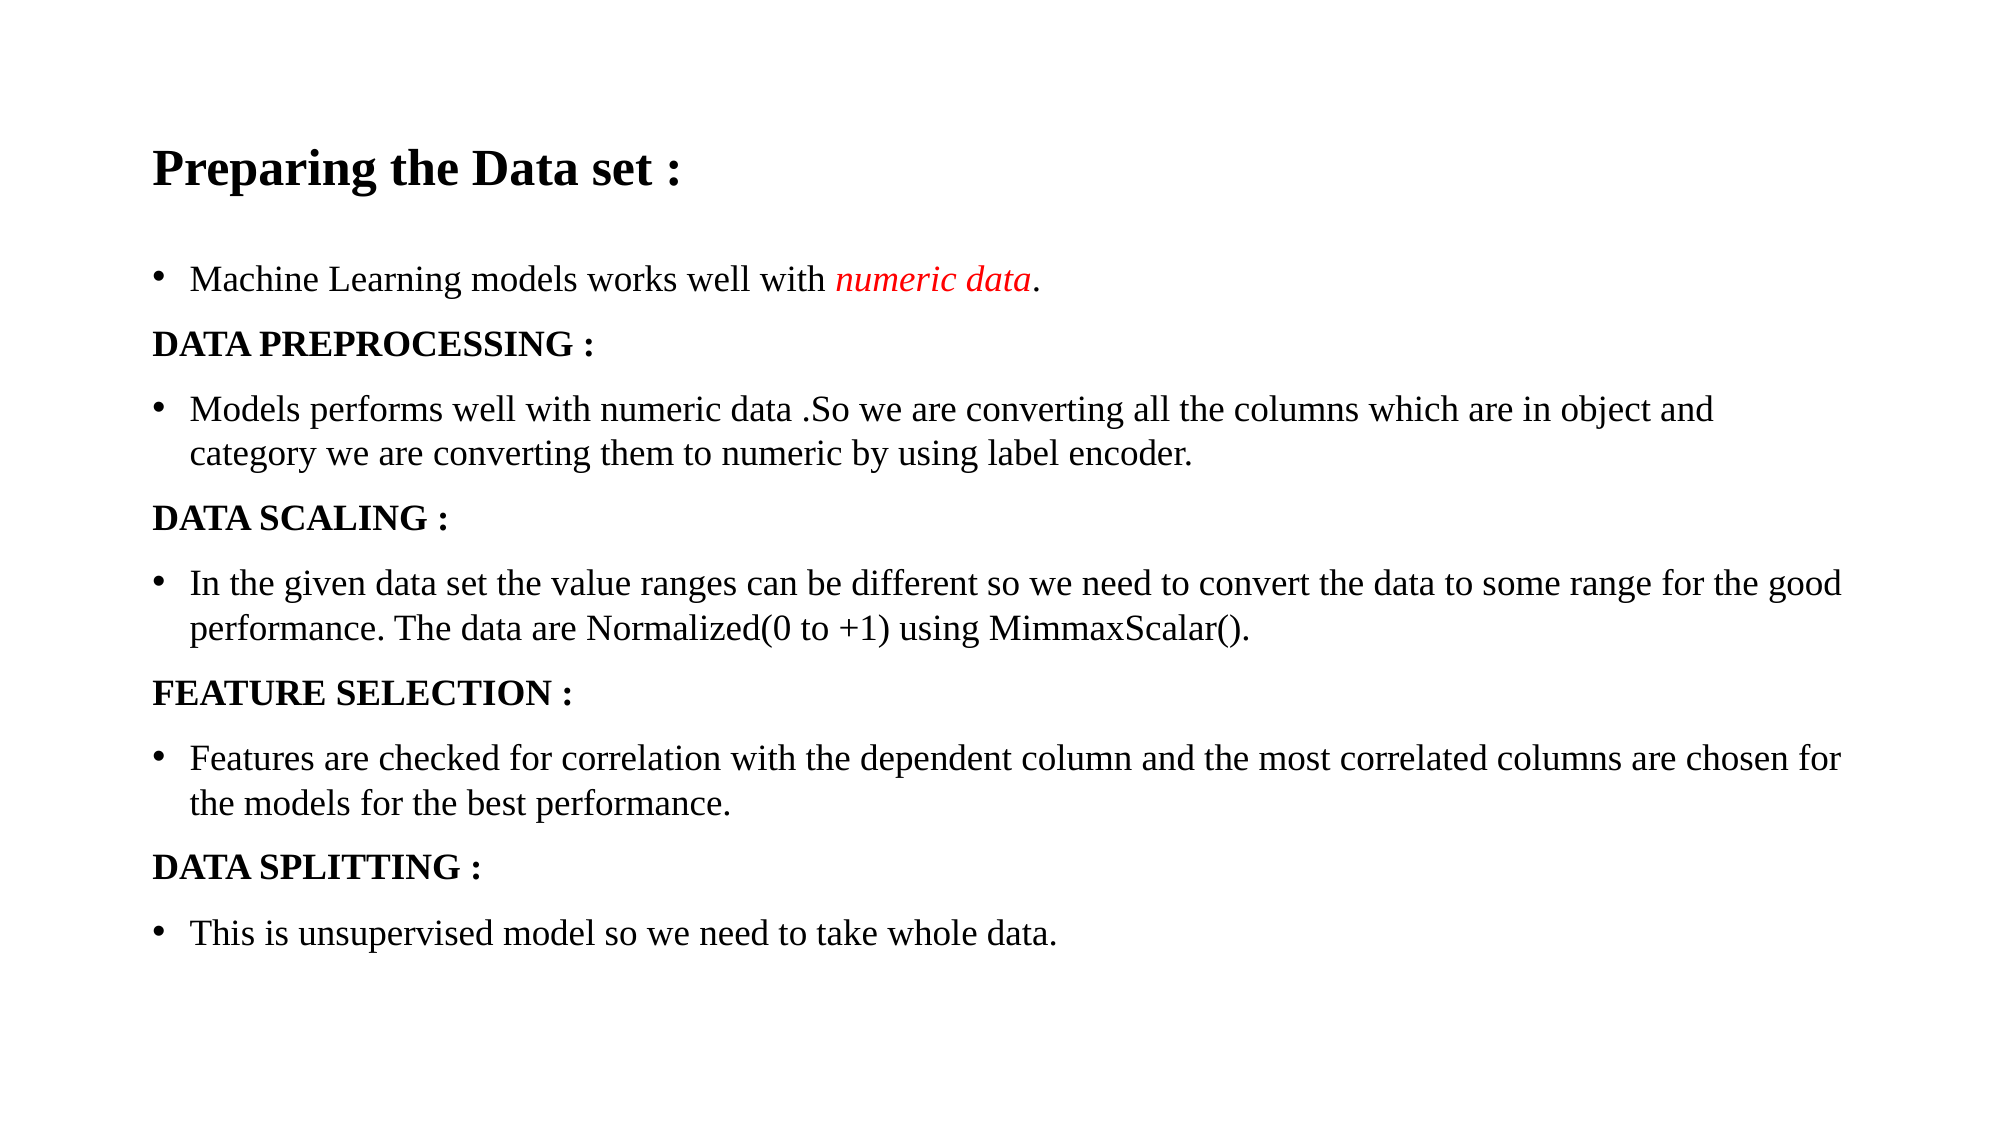

# Preparing the Data set :
Machine Learning models works well with numeric data.
DATA PREPROCESSING :
Models performs well with numeric data .So we are converting all the columns which are in object and category we are converting them to numeric by using label encoder.
DATA SCALING :
In the given data set the value ranges can be different so we need to convert the data to some range for the good performance. The data are Normalized(0 to +1) using MimmaxScalar().
FEATURE SELECTION :
Features are checked for correlation with the dependent column and the most correlated columns are chosen for the models for the best performance.
DATA SPLITTING :
This is unsupervised model so we need to take whole data.